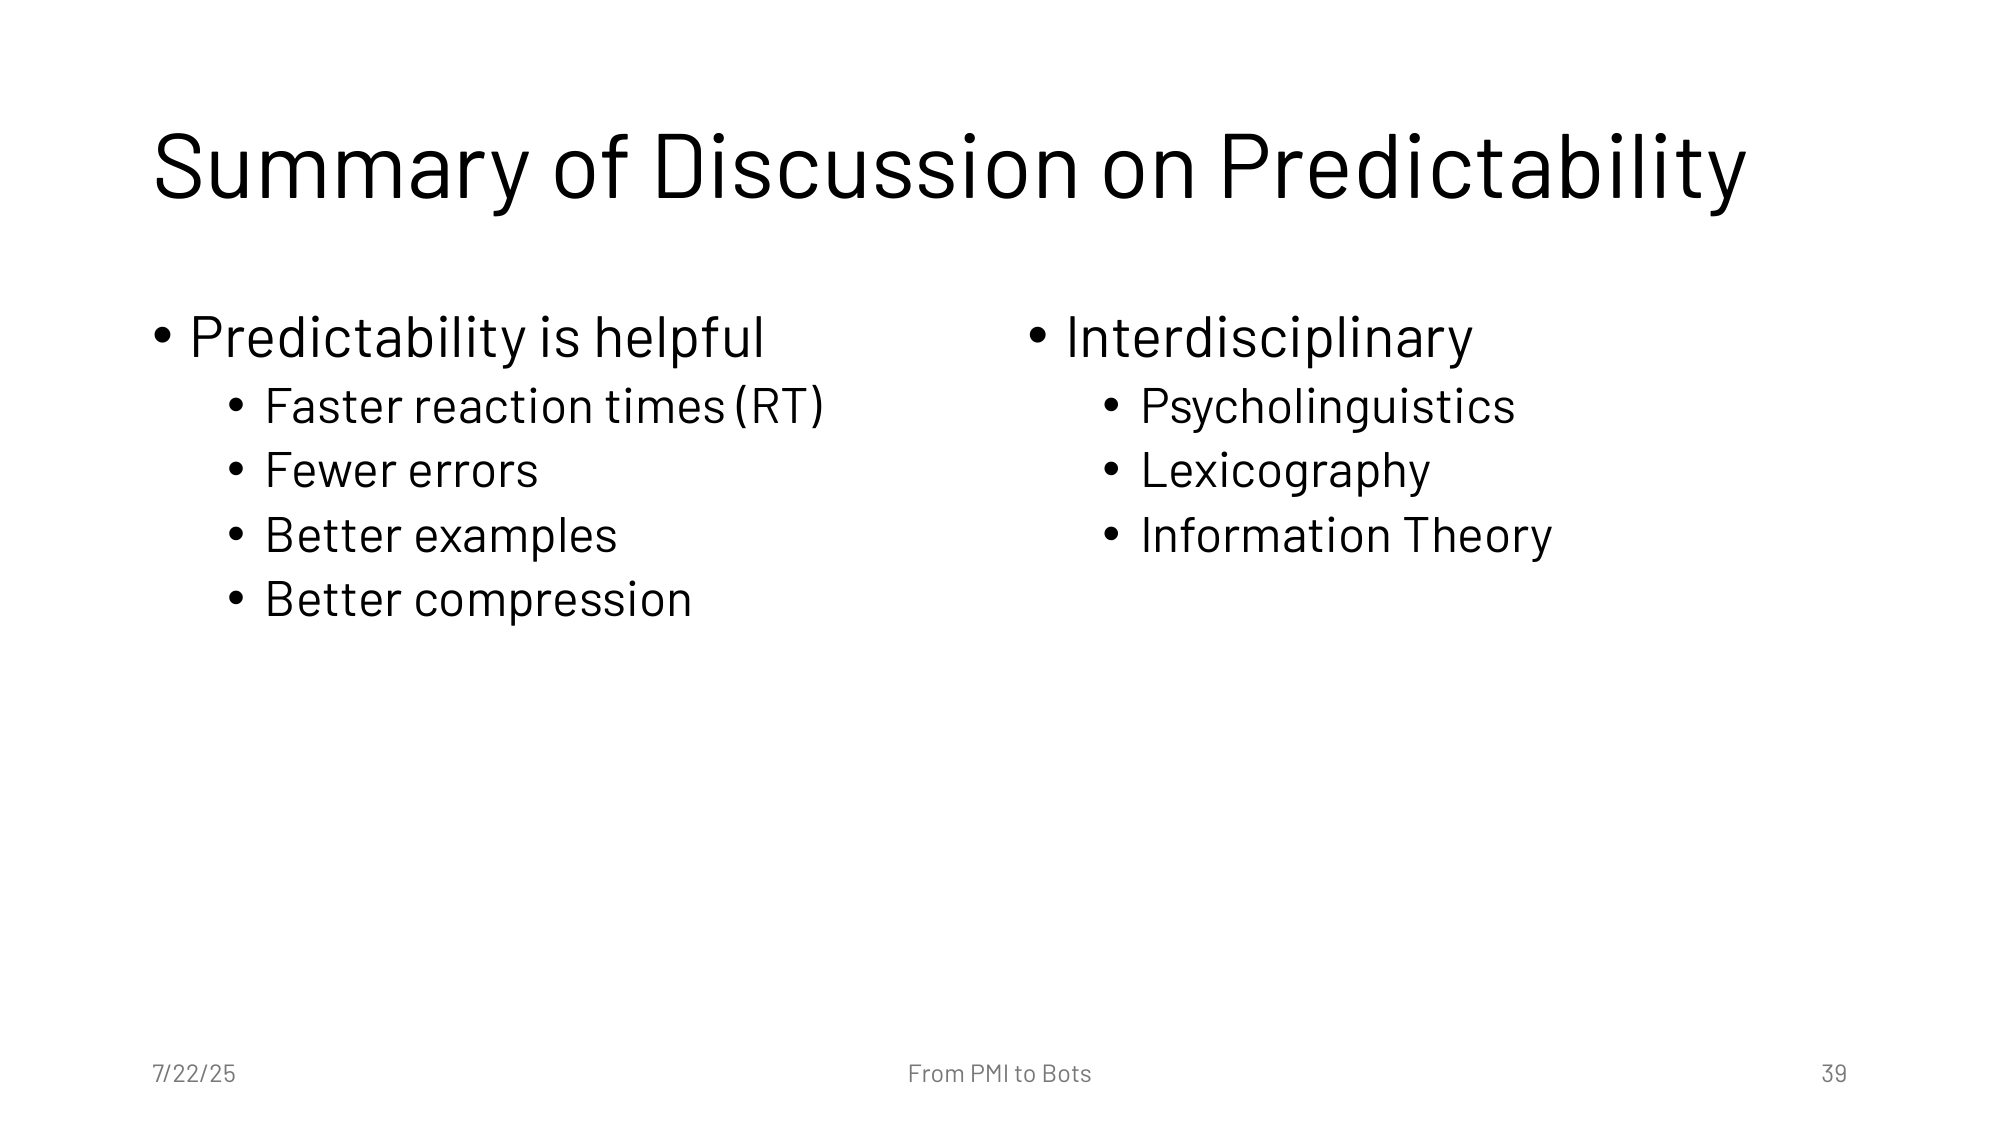

# Summary of Discussion on Predictability
Predictability is helpful
Faster reaction times (RT)
Fewer errors
Better examples
Better compression
Interdisciplinary
Psycholinguistics
Lexicography
Information Theory
7/22/25
From PMI to Bots
39